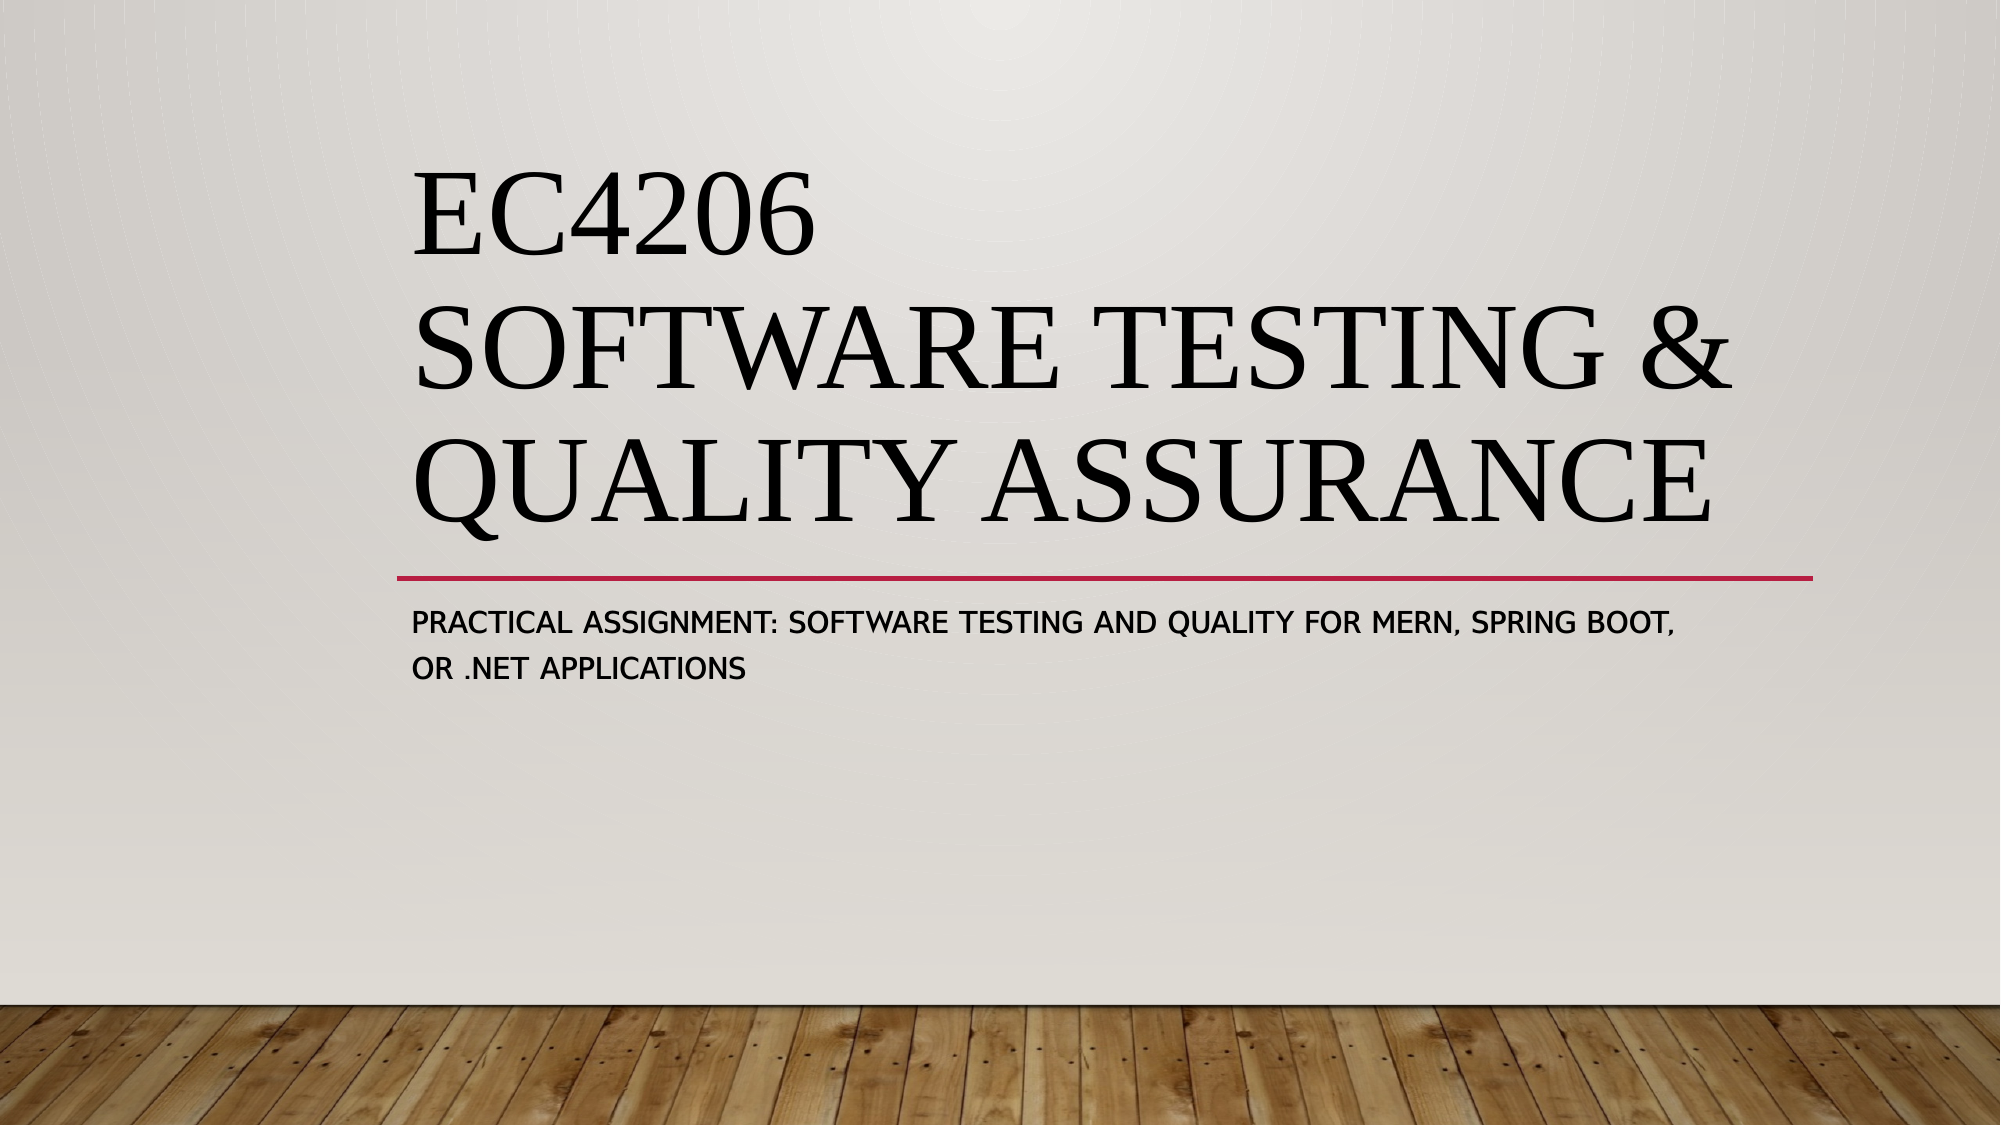

# EC4206 Software Testing & Quality Assurance
Practical Assignment: Software Testing and Quality for MERN, Spring Boot, or .NET Applications